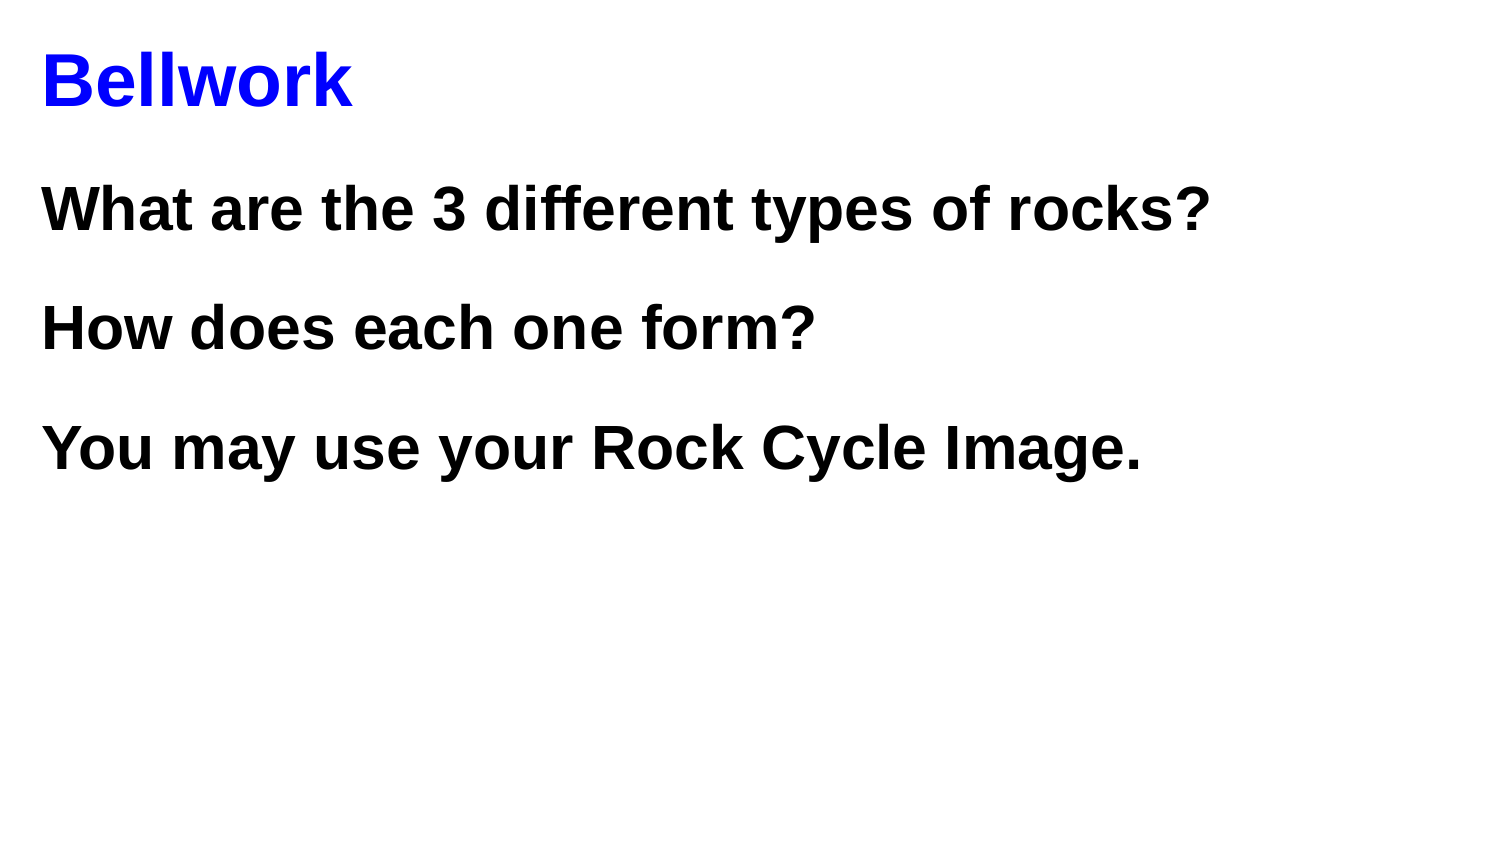

# Bellwork
What are the 3 different types of rocks?
How does each one form?
You may use your Rock Cycle Image.